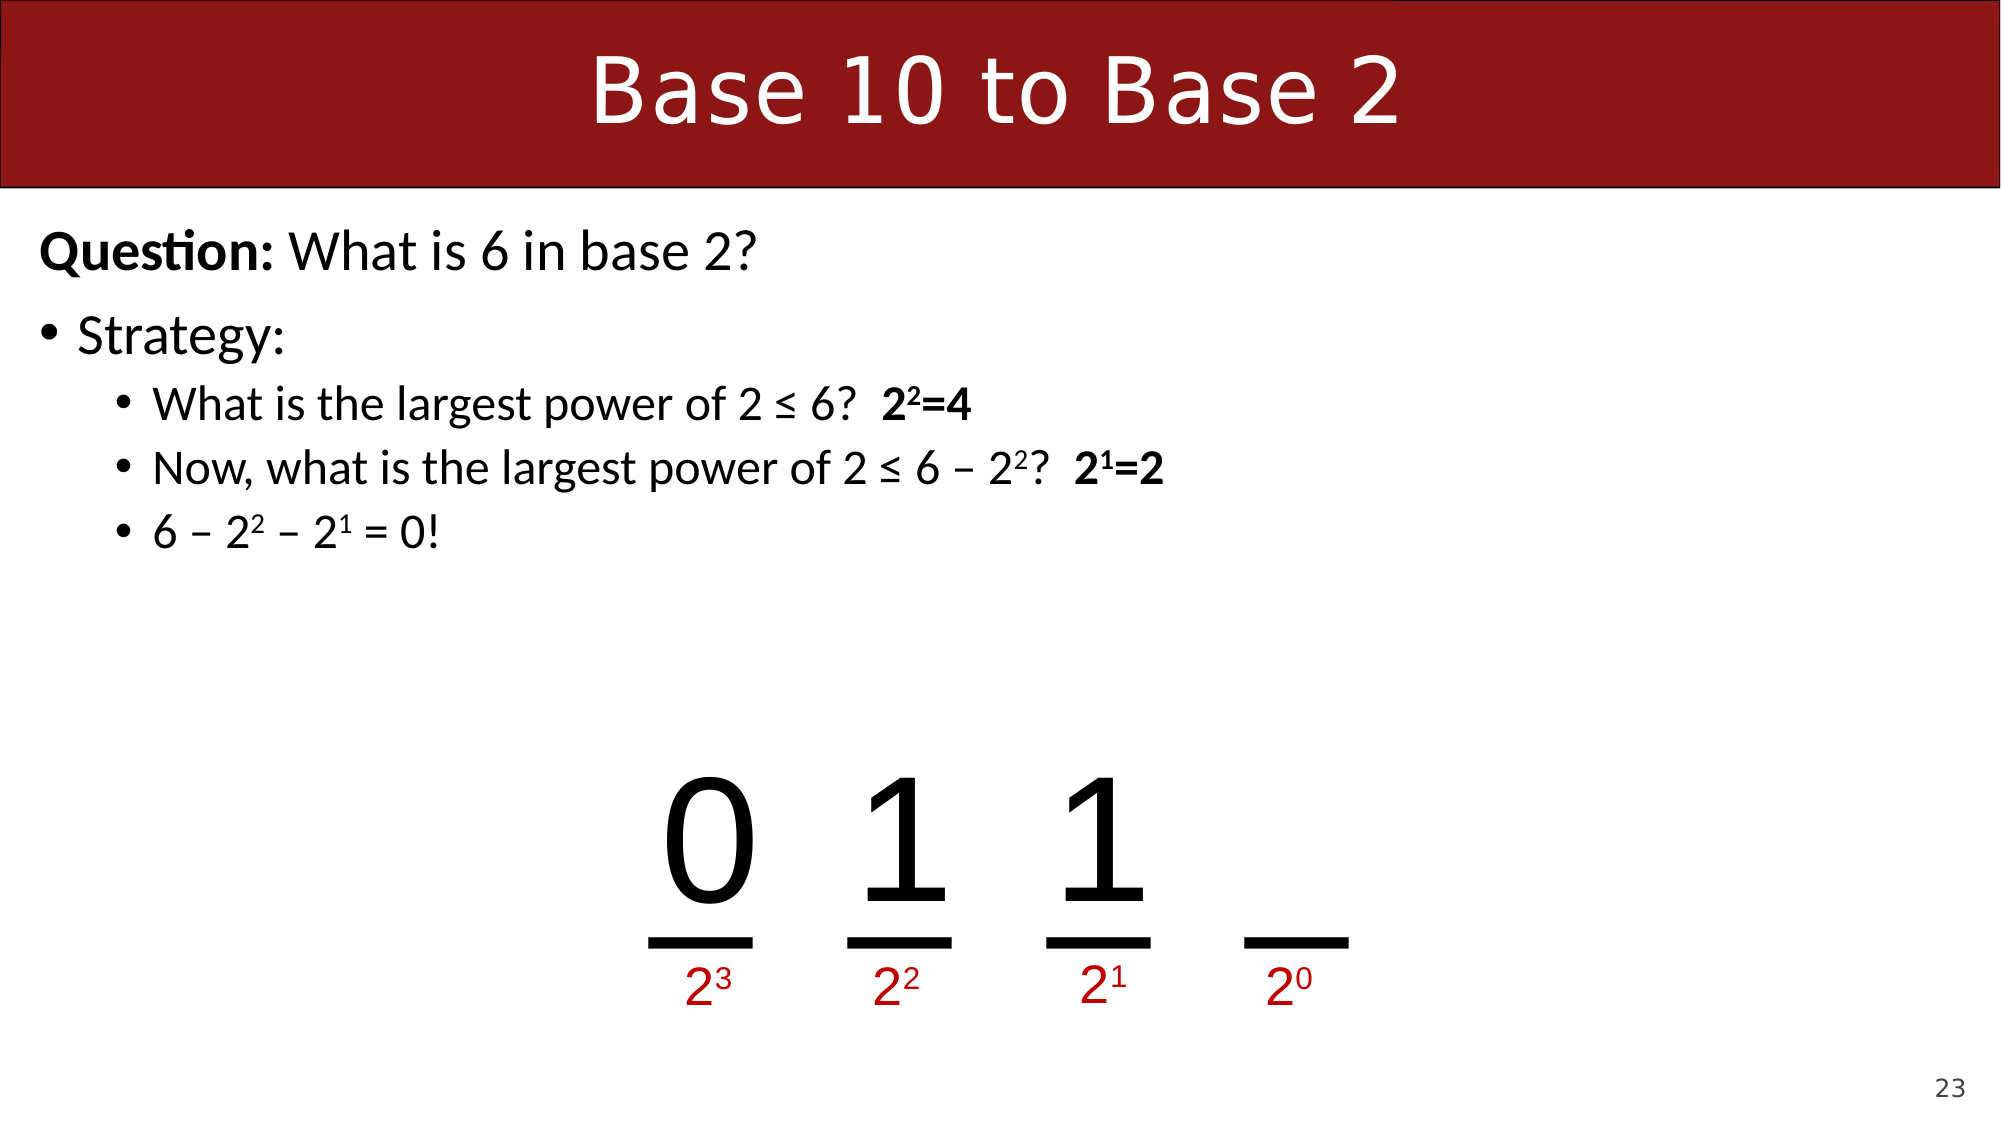

# Base 10 to Base 2
Question: What is 6 in base 2?
Strategy:
What is the largest power of 2 ≤ 6?  22=4
Now, what is the largest power of 2 ≤ 6 – 22?  21=2
6 – 22 – 21 = 0!

1
1
0
_  _  _  _
21
23
22
20